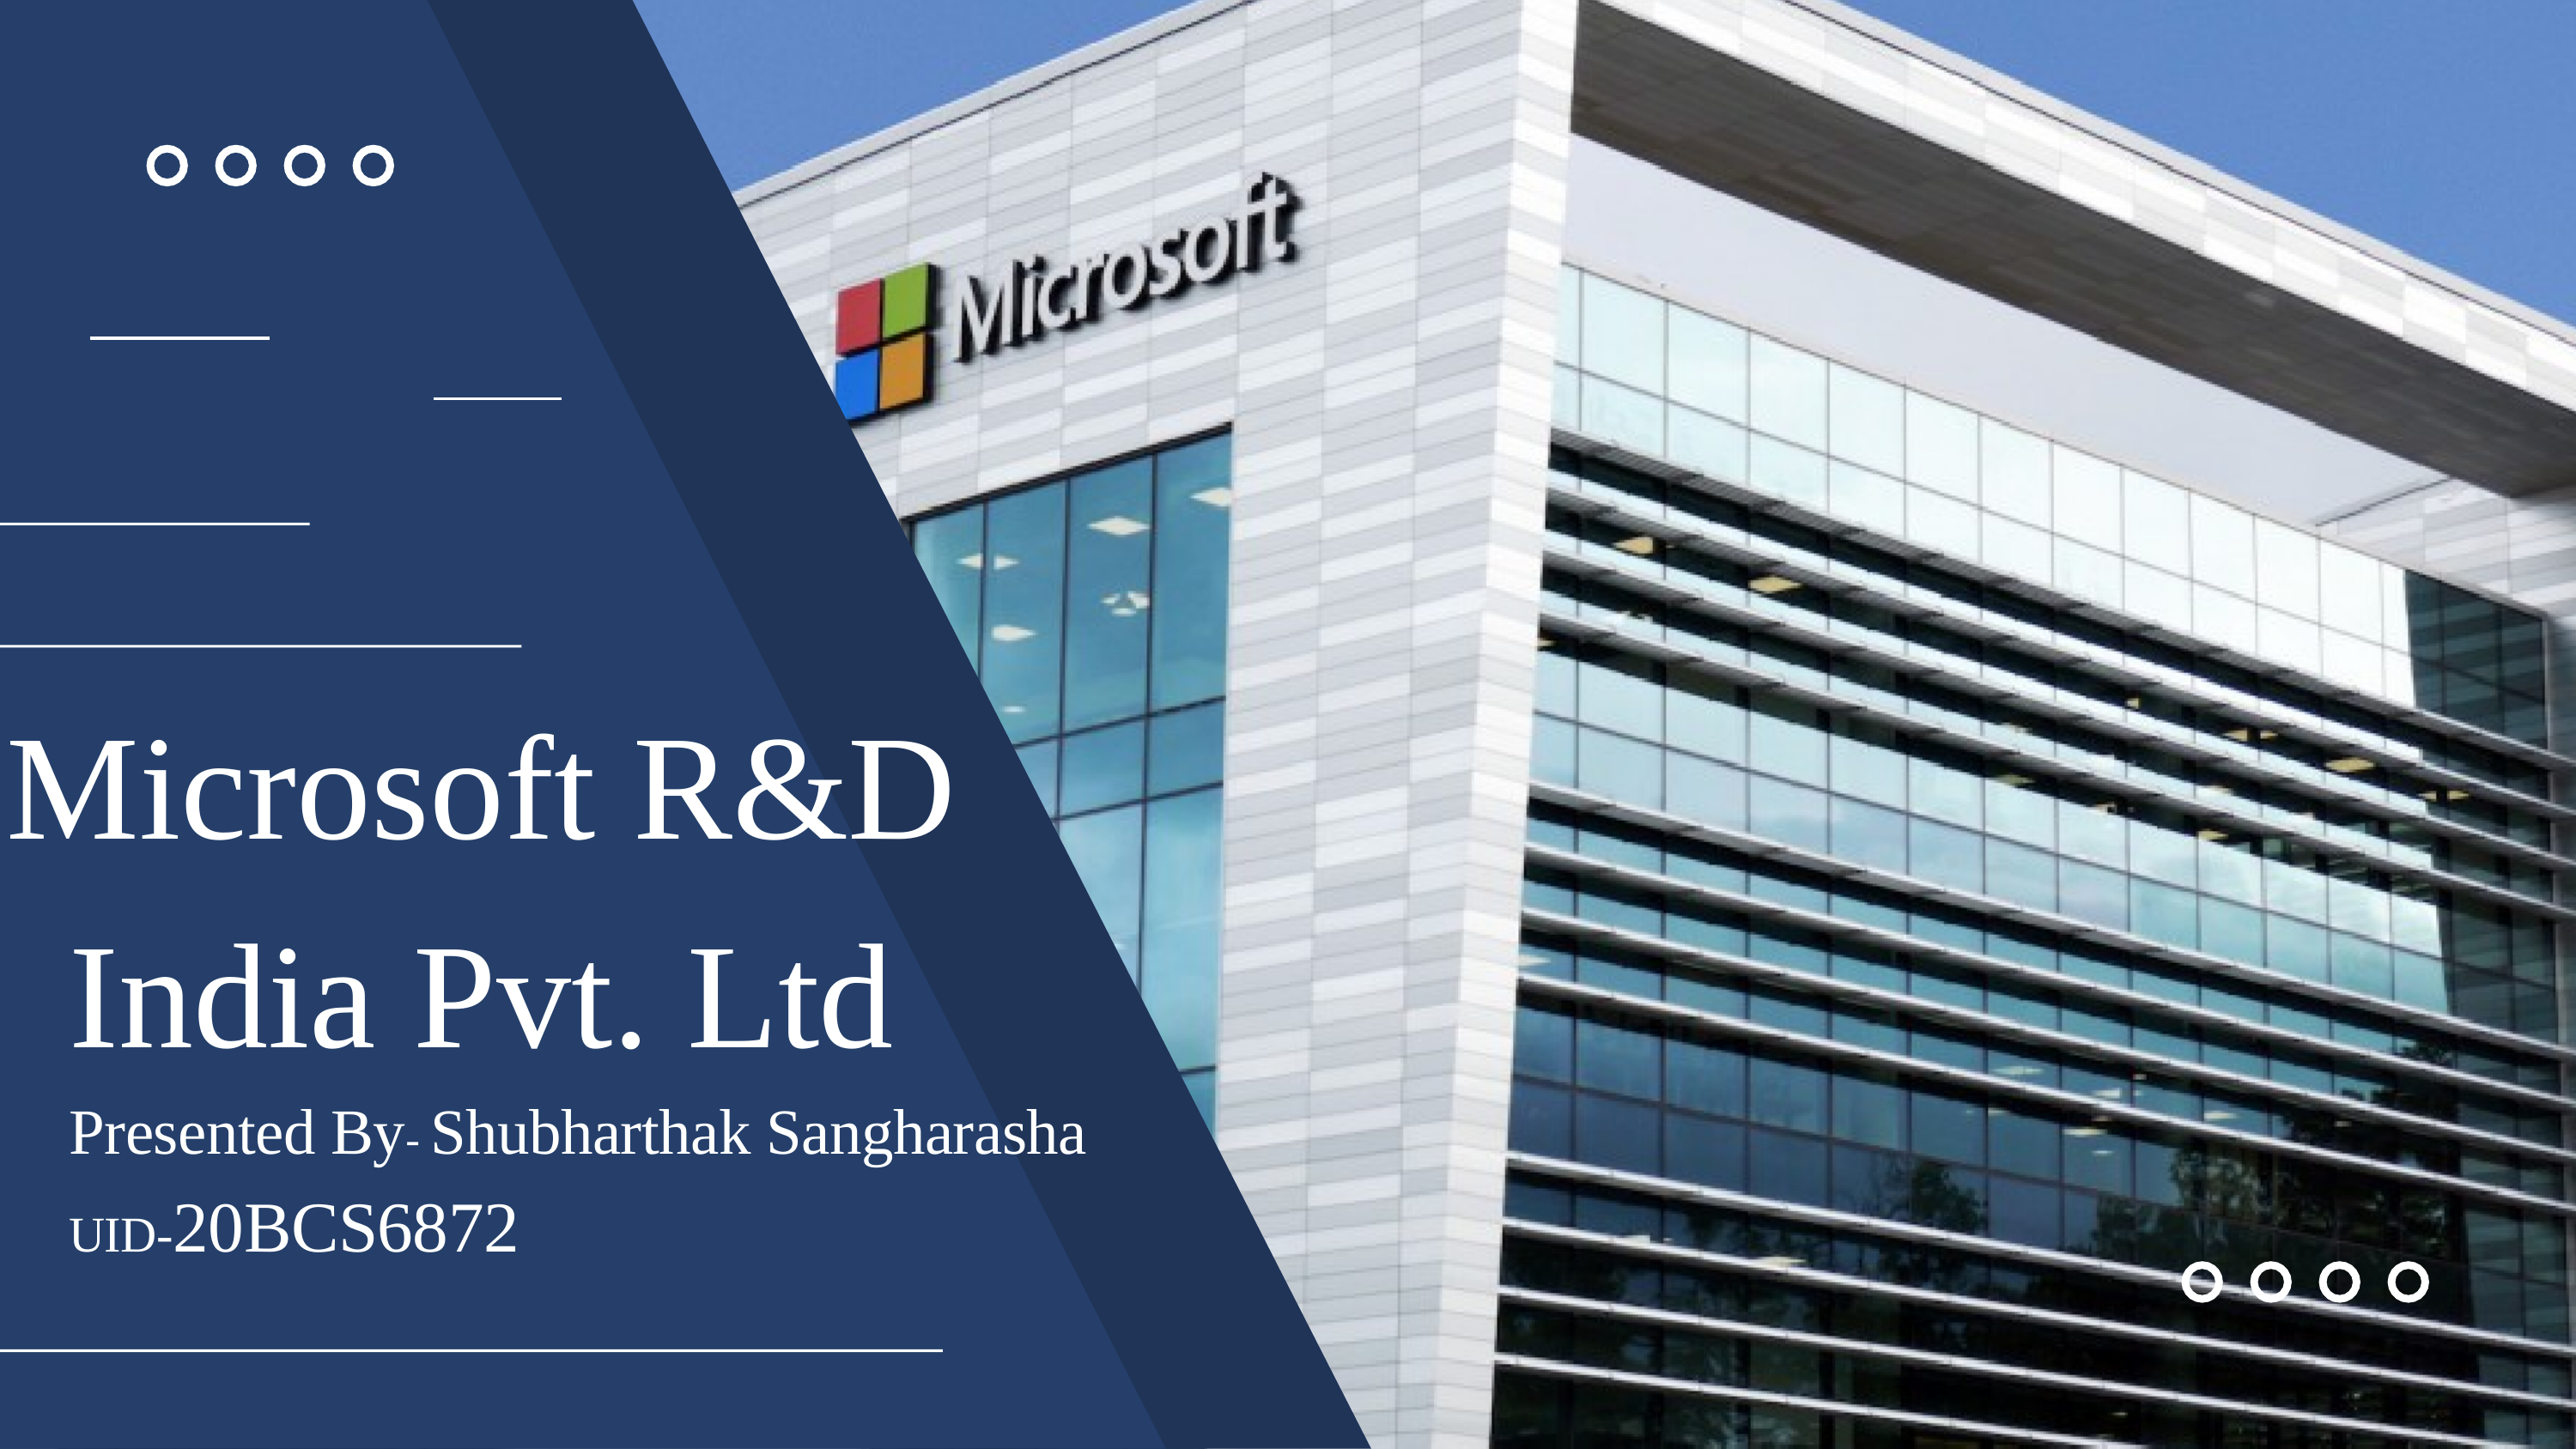

# Microsoft R&D India Pvt. Ltd Presented By- Shubharthak Sangharasha UID-20BCS6872